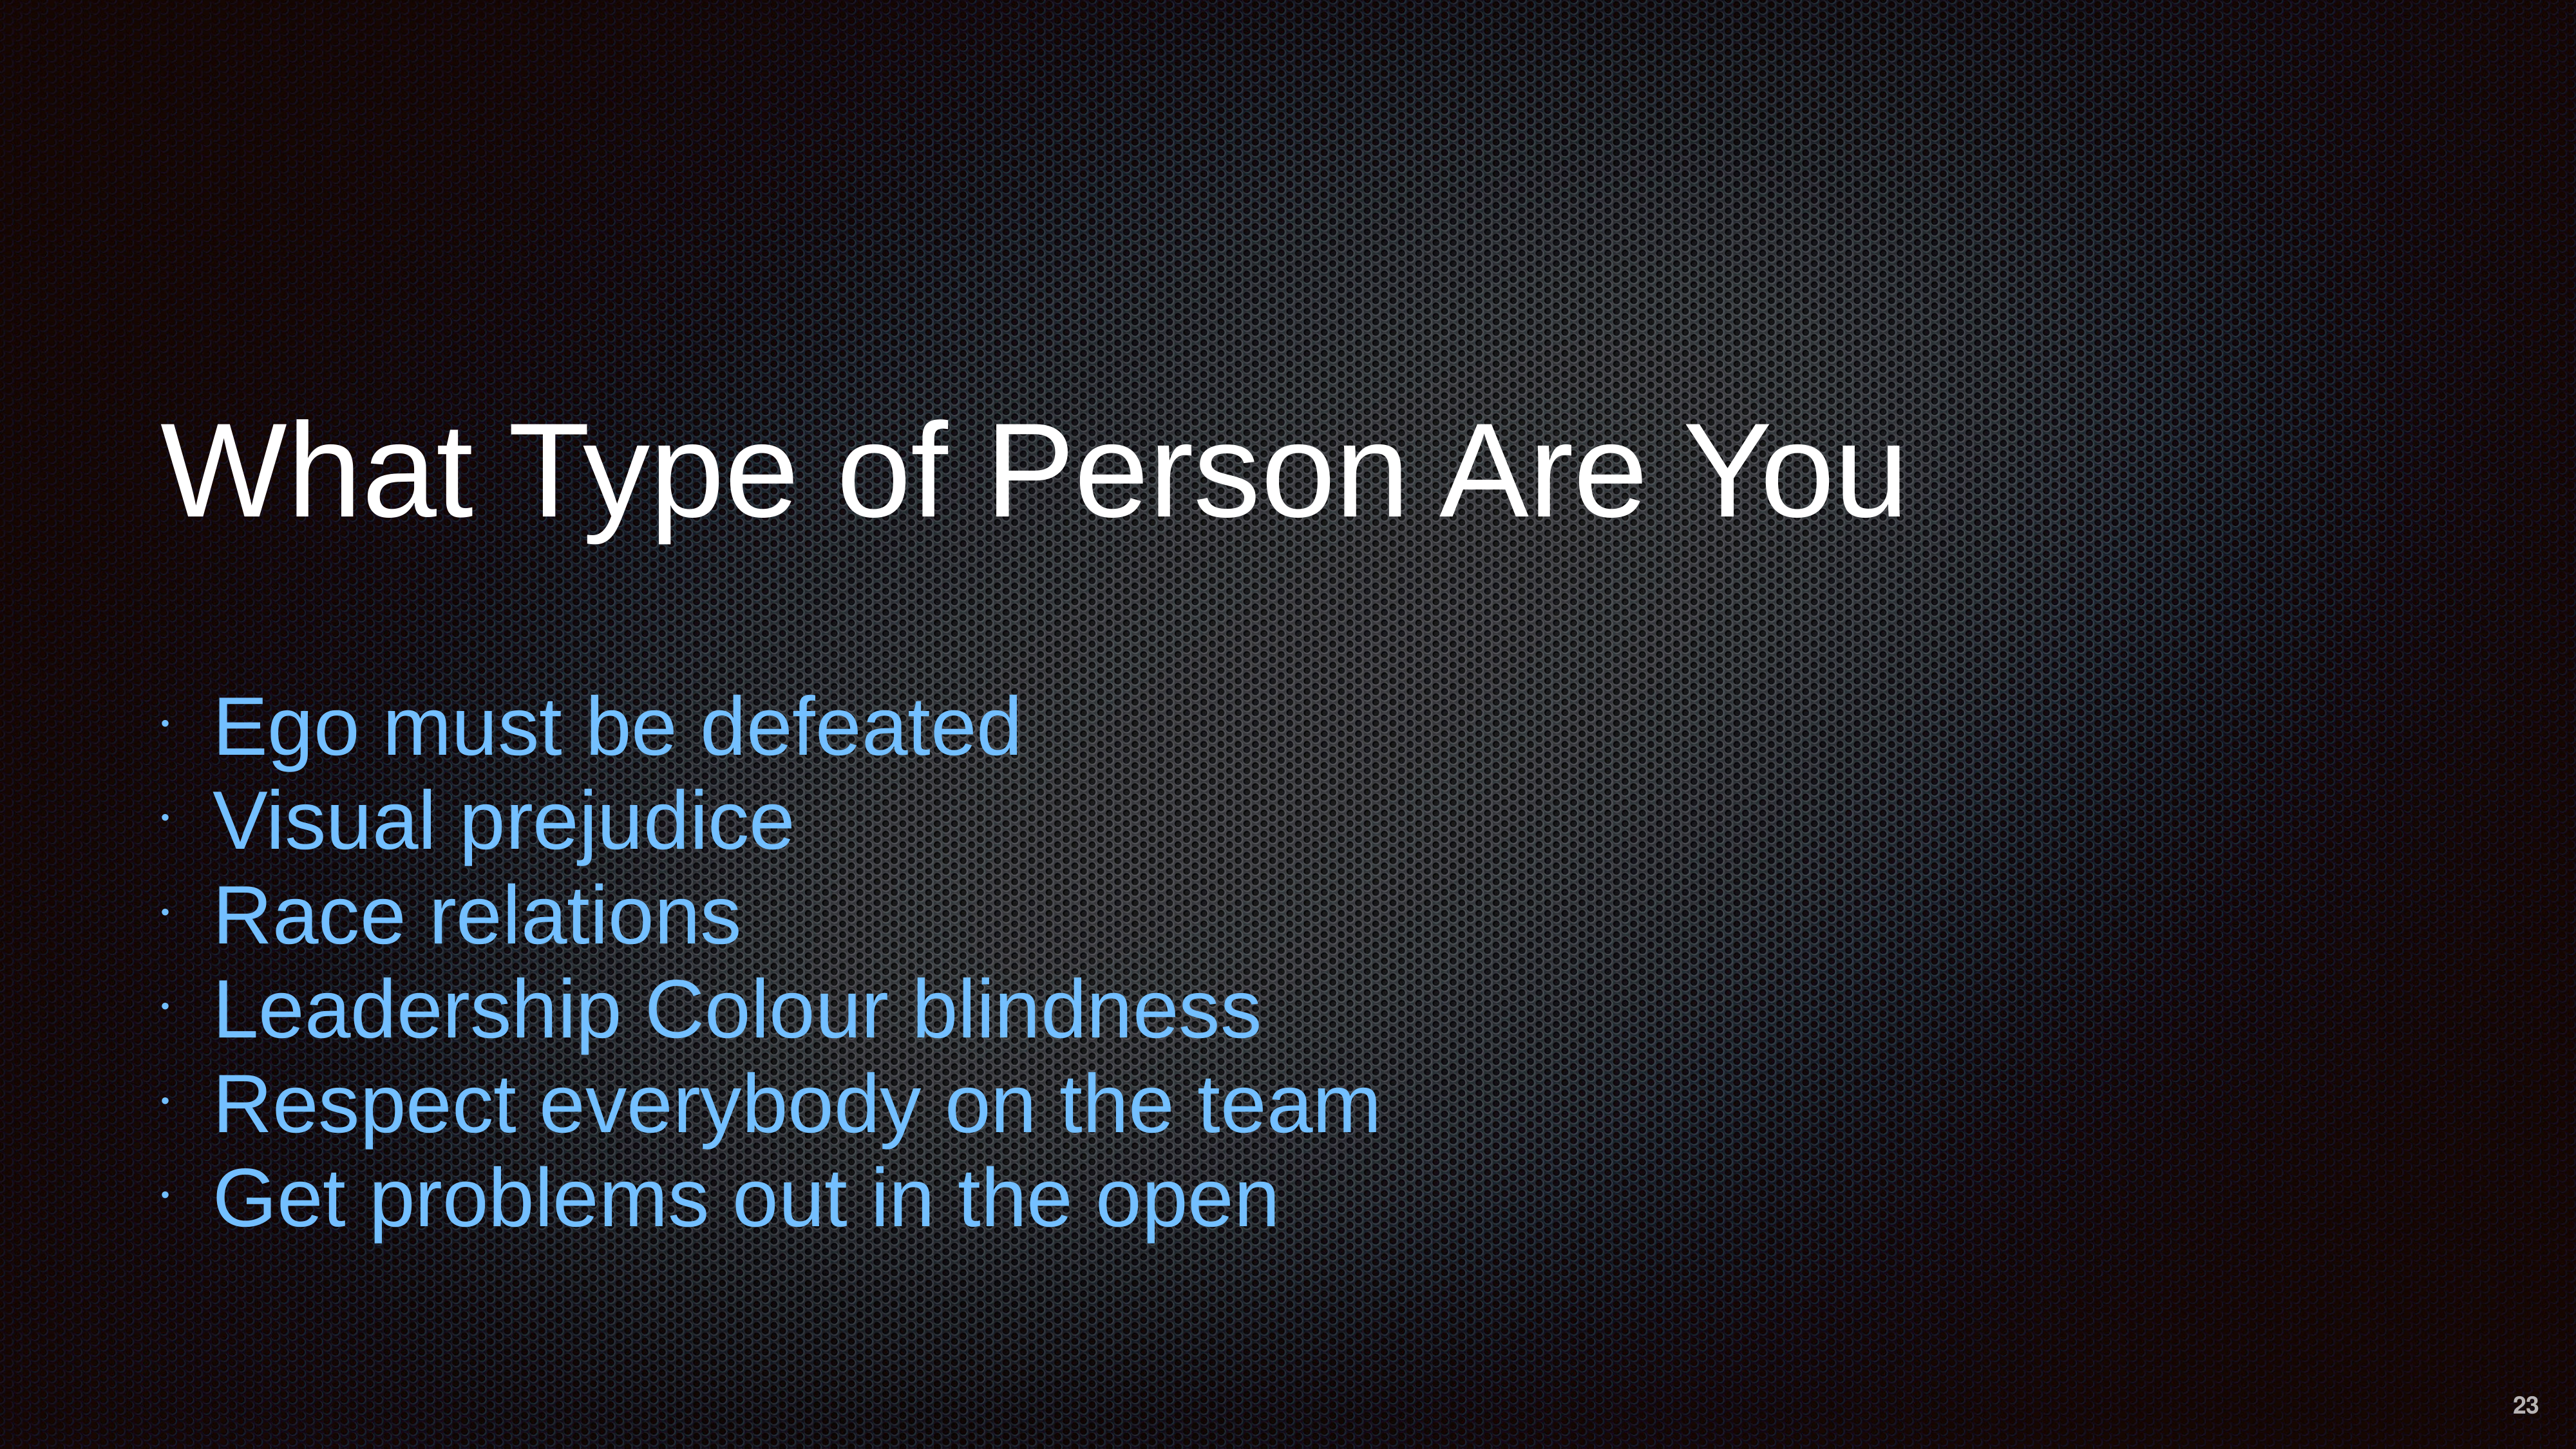

# What Type of Person Are You

Ego must be defeated
Visual prejudice
Race relations
Leadership Colour blindness
Respect everybody on the team
Get problems out in the open

23